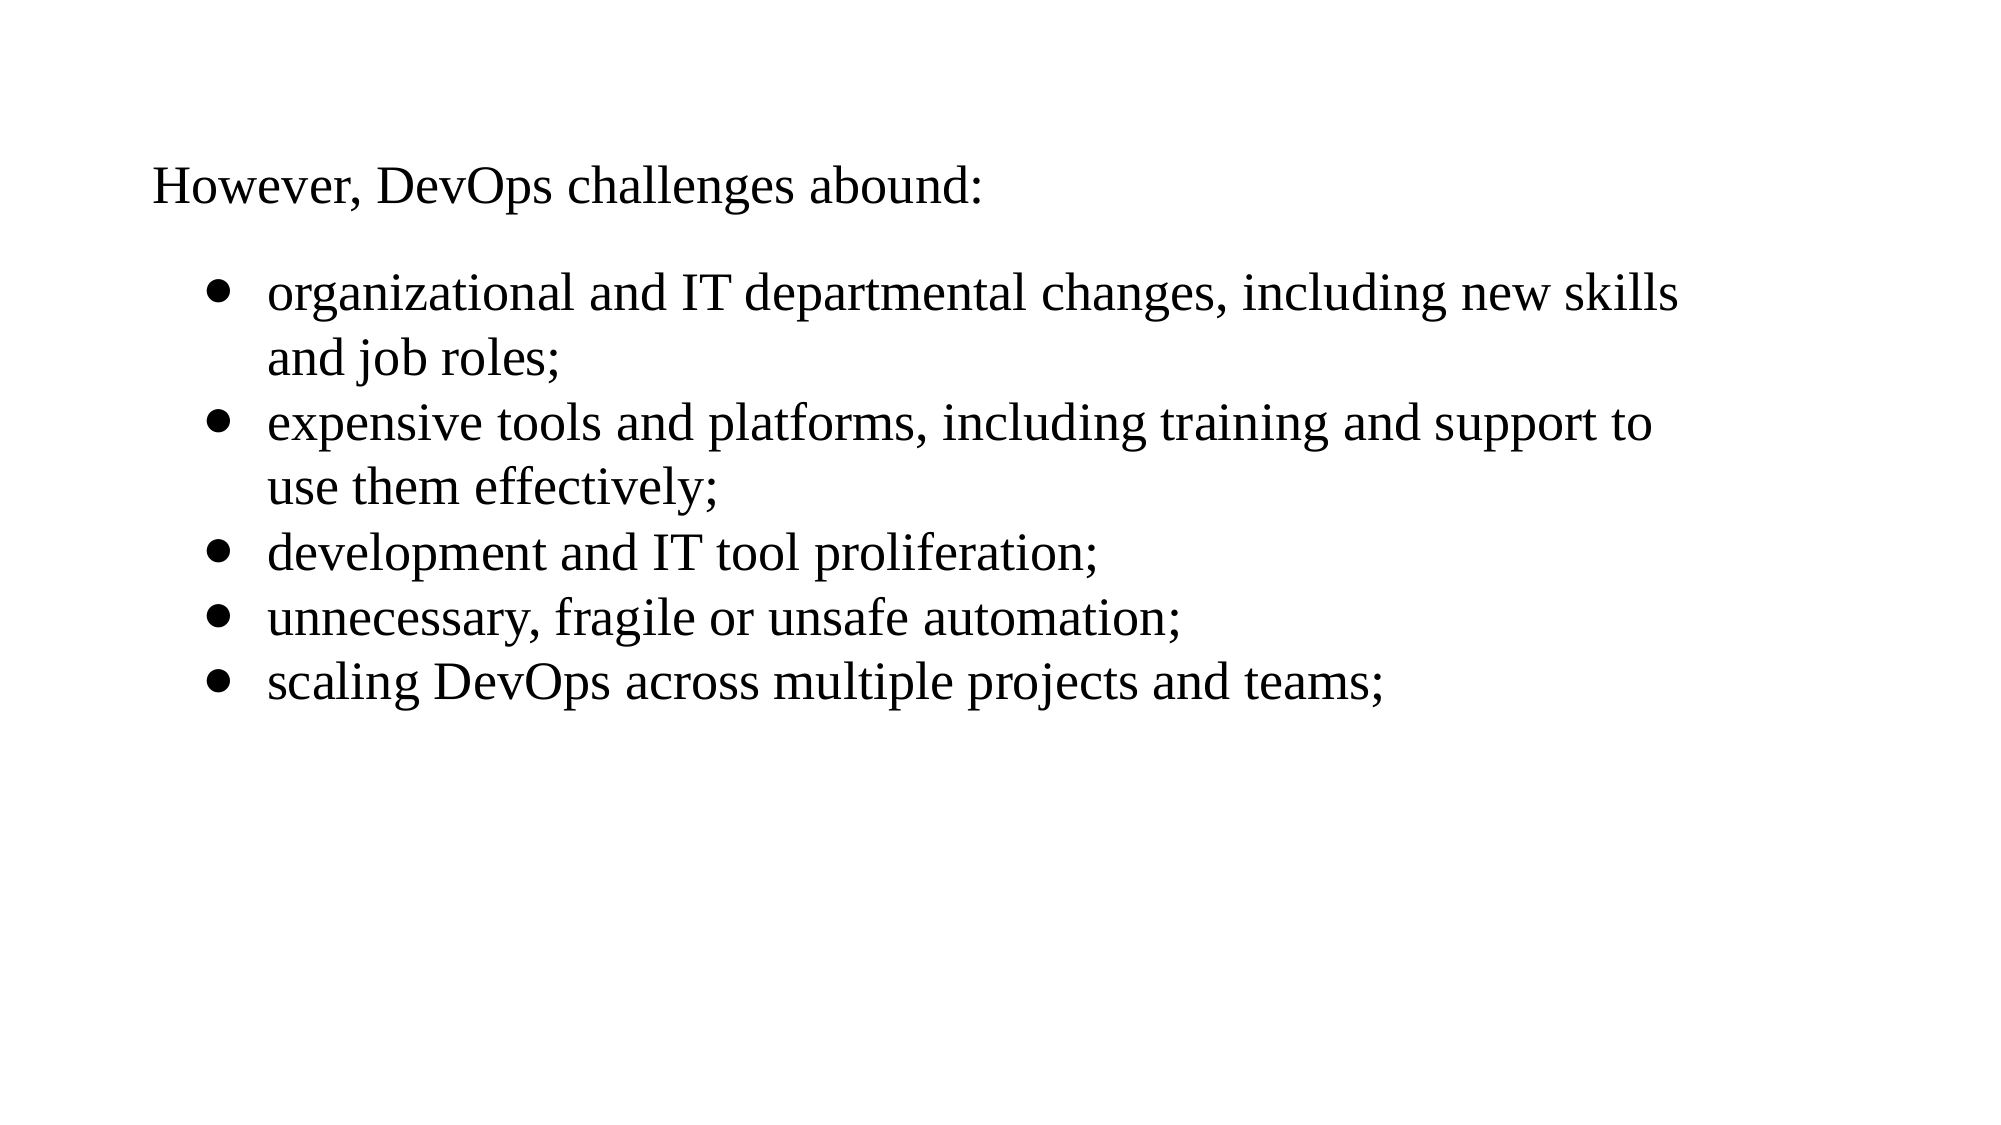

However, DevOps challenges abound:
organizational and IT departmental changes, including new skills and job roles;
expensive tools and platforms, including training and support to use them effectively;
development and IT tool proliferation;
unnecessary, fragile or unsafe automation;
scaling DevOps across multiple projects and teams;